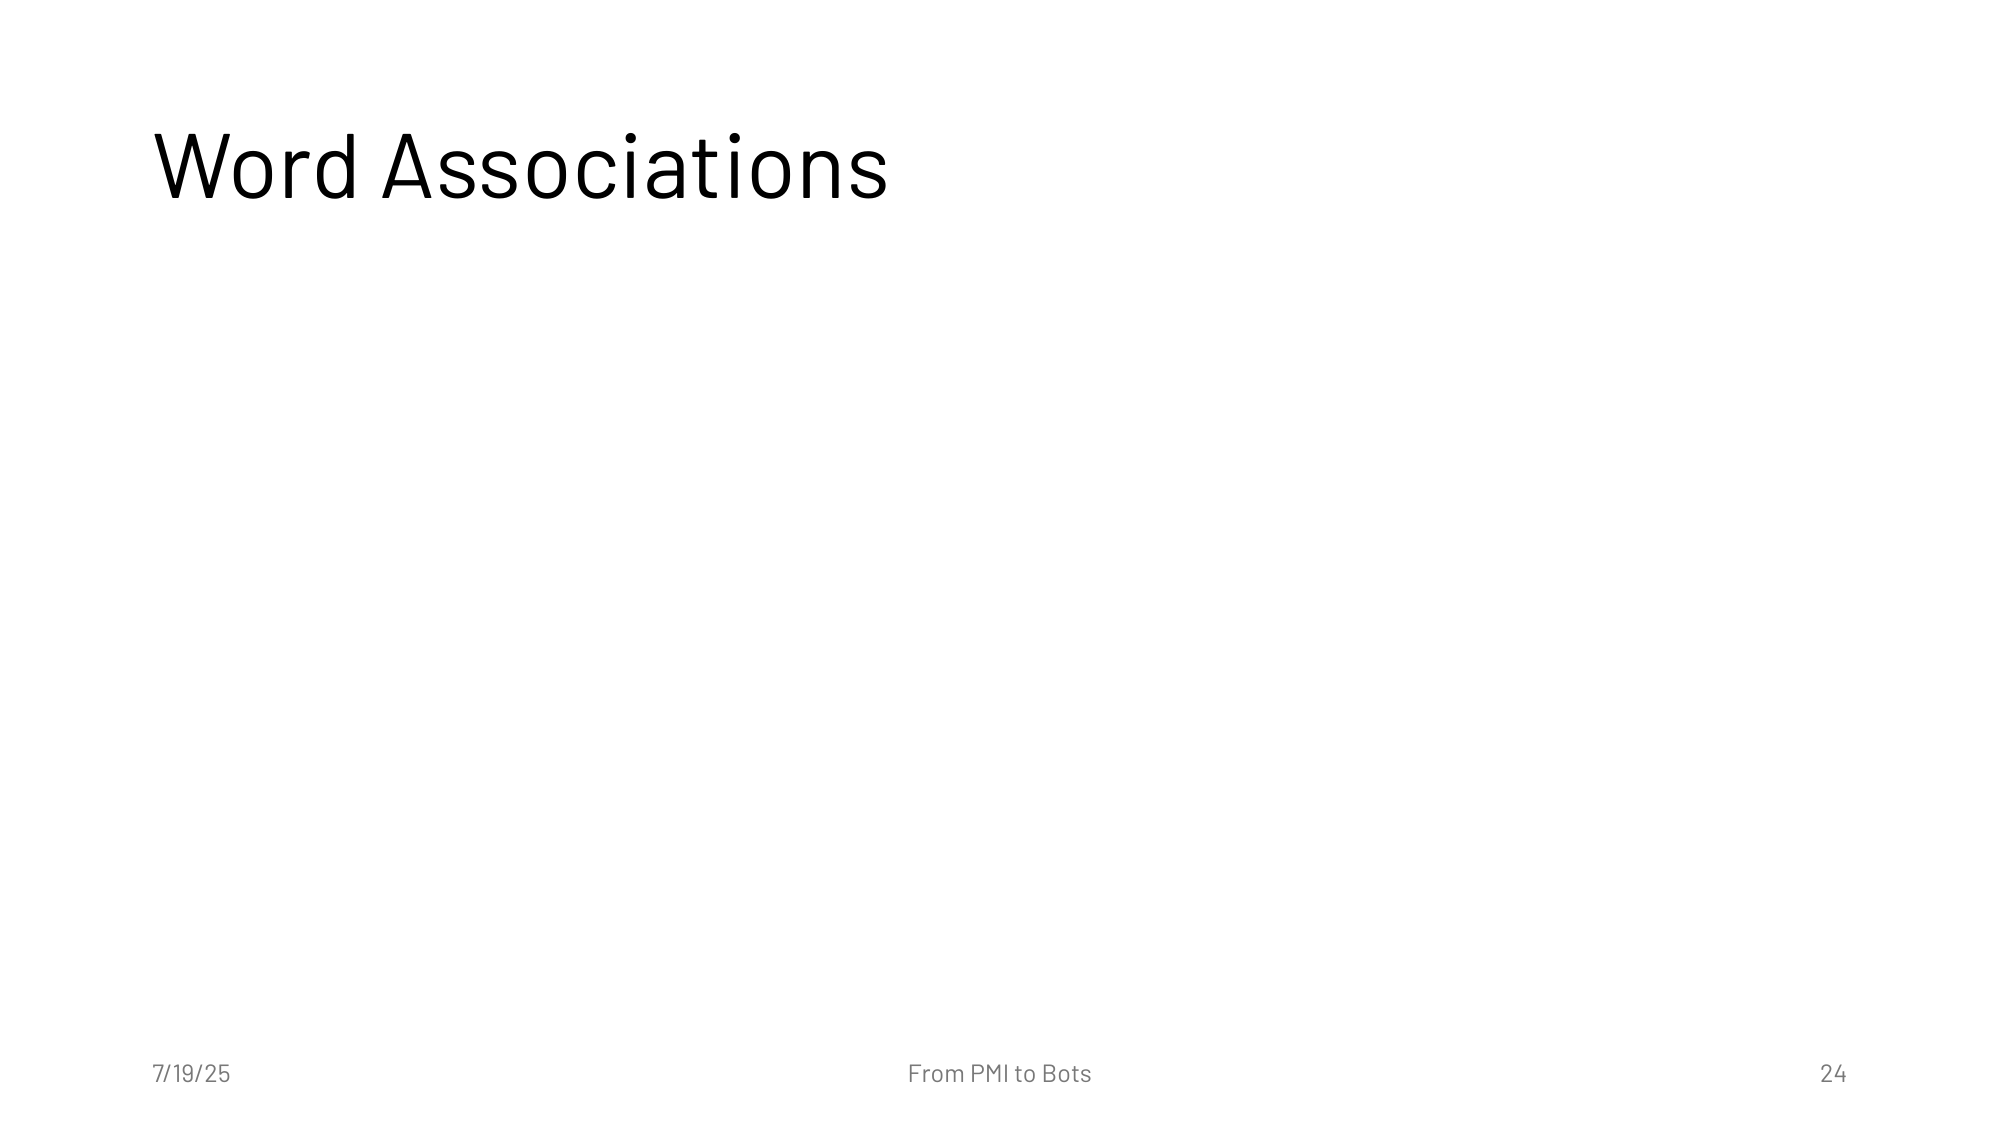

# Word Associations

7/19/25
From PMI to Bots
24